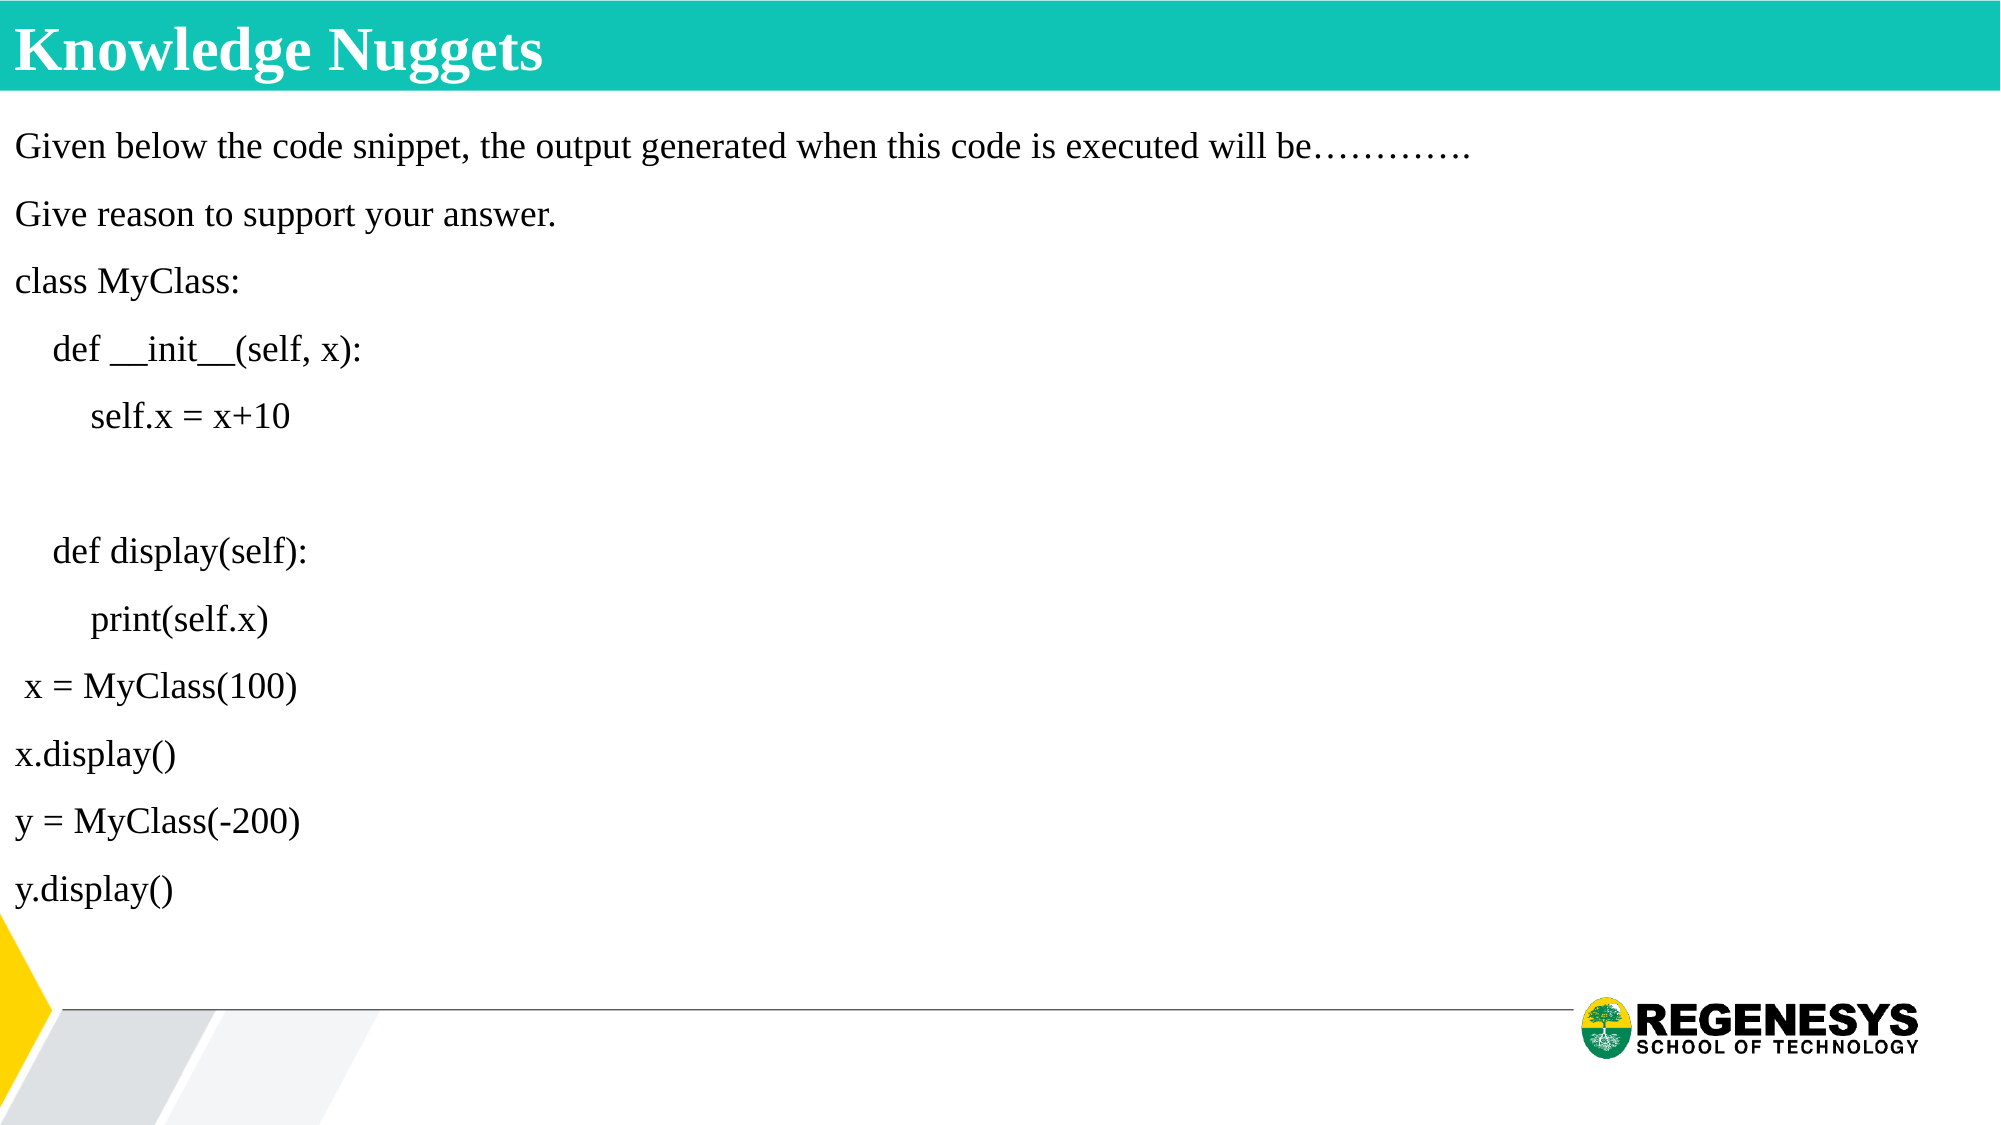

Knowledge Nuggets
Given below the code snippet, the output generated when this code is executed will be………….
Give reason to support your answer.
class MyClass:
    def __init__(self, x):
        self.x = x+10

    def display(self):
        print(self.x)
 x = MyClass(100)
x.display()
y = MyClass(-200)
y.display()